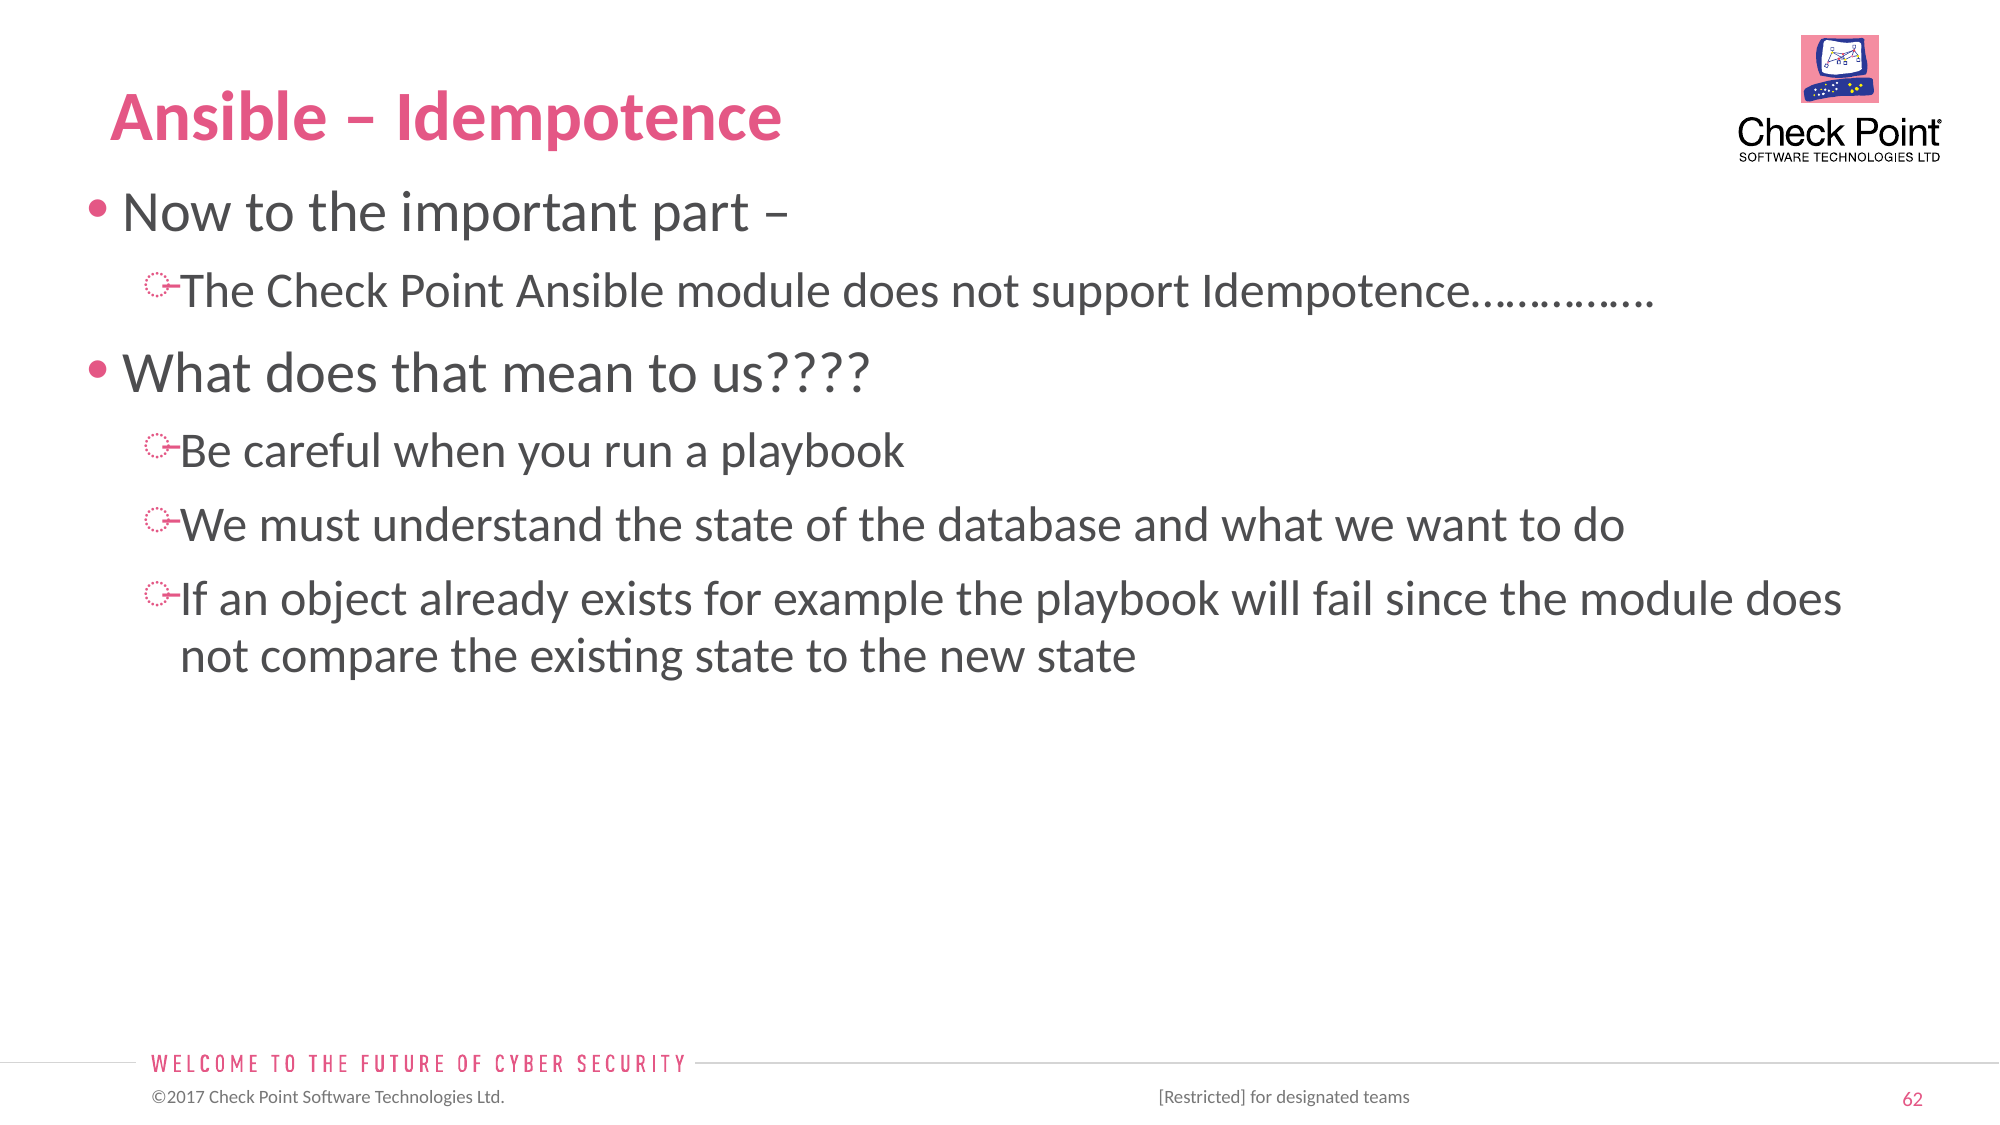

# Ansible – Idempotence
Now to the important part –
The Check Point Ansible module does not support Idempotence…………….
What does that mean to us????
Be careful when you run a playbook
We must understand the state of the database and what we want to do
If an object already exists for example the playbook will fail since the module does not compare the existing state to the new state

 [Restricted] for designated teams ​